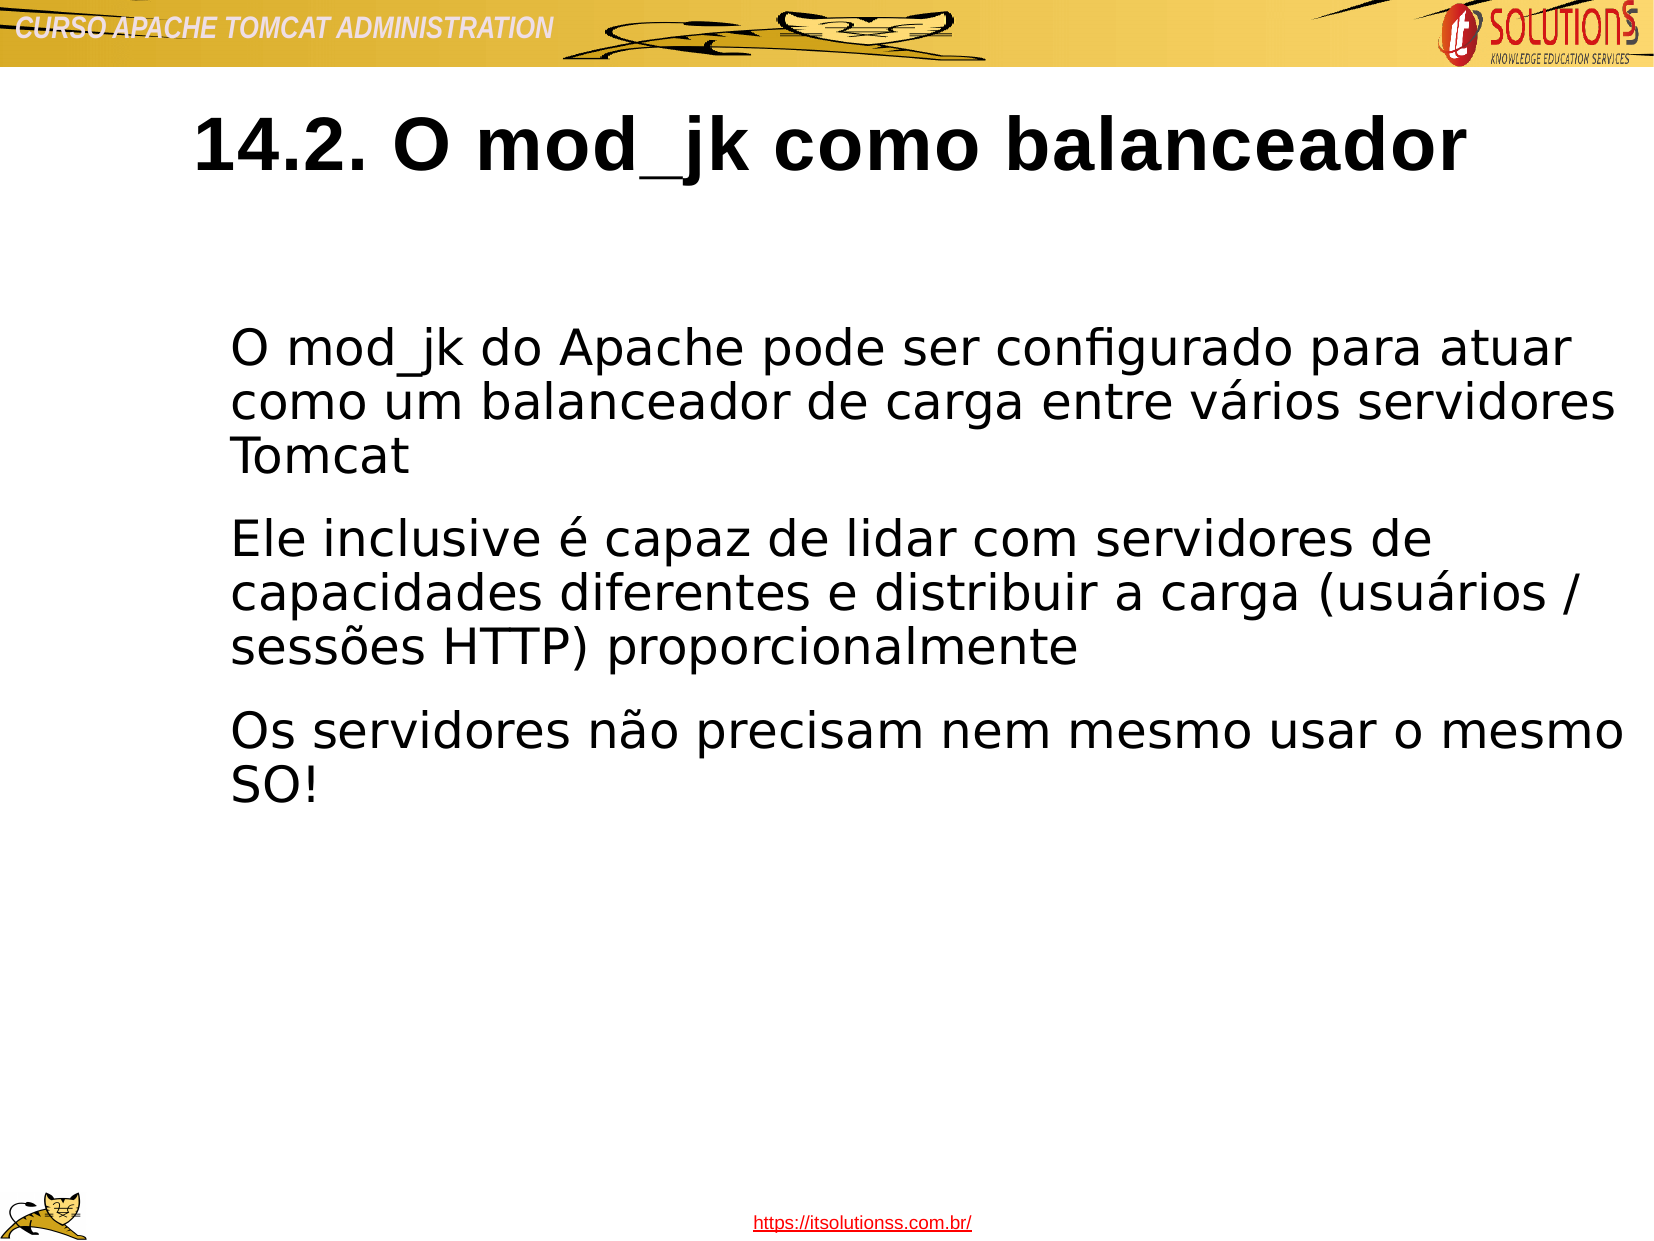

14.2. O mod_jk como balanceador
O mod_jk do Apache pode ser configurado para atuar como um balanceador de carga entre vários servidores Tomcat
Ele inclusive é capaz de lidar com servidores de capacidades diferentes e distribuir a carga (usuários / sessões HTTP) proporcionalmente
Os servidores não precisam nem mesmo usar o mesmo SO!